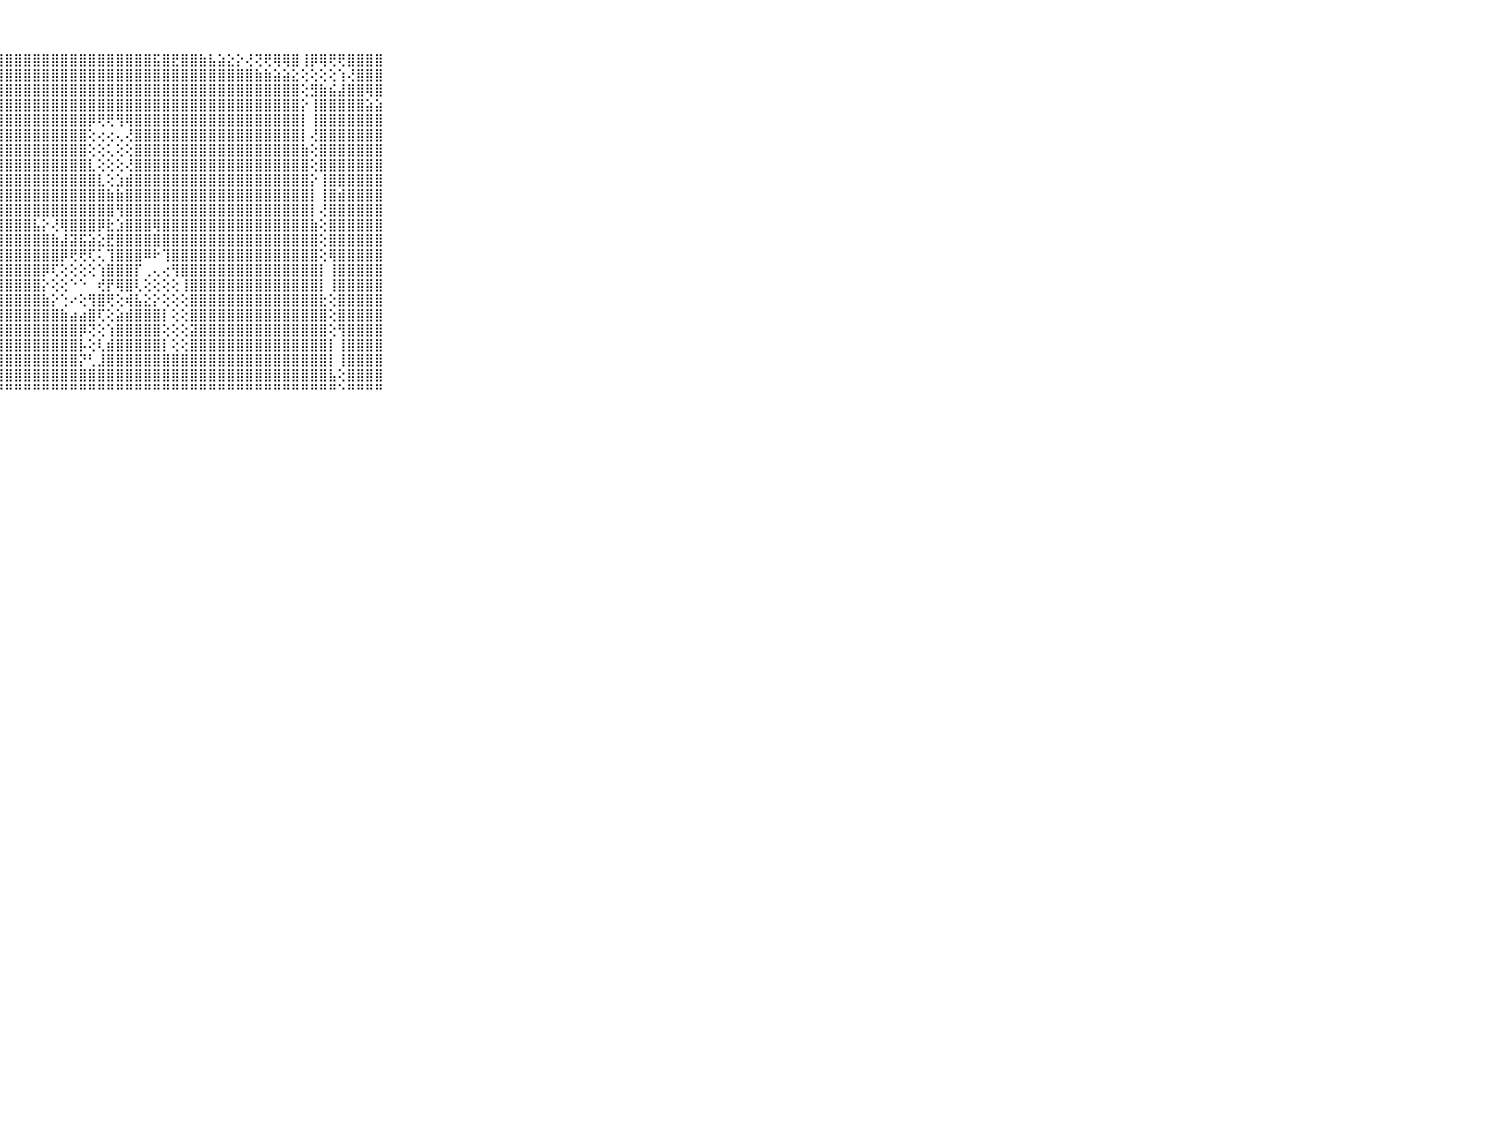

⠀⠀⠀⠀⠀⠀⠀⠀⠀⠀⠀⣿⣿⣿⣿⣿⣿⣿⣿⣿⣿⣿⣿⣿⣿⣿⣿⣿⣿⣿⣿⣿⣿⣿⣿⣿⣿⣿⣿⣿⣿⣿⣿⣿⣯⣿⣟⣿⣿⣷⣧⣵⣕⡕⢜⢝⢟⢿⢿⣿⢸⡿⢿⢟⢟⣿⣿⣿⣿⠀⠀⠀⠀⠀⠀⠀⠀⠀⠀⠀⠀
⠀⠀⠀⠀⠀⠀⠀⠀⠀⠀⠀⣿⣿⣿⣿⣿⣿⣿⣿⣿⣿⣿⣿⣿⣿⣿⣿⣿⣿⣿⣿⣿⣿⣿⣿⣿⣿⣿⣿⣿⣿⣿⣿⣿⣿⣿⣿⣿⣿⣿⣿⣿⣿⣿⣿⣷⣷⣵⣵⣕⢕⢕⢕⢕⢱⢜⣿⣿⣿⠀⠀⠀⠀⠀⠀⠀⠀⠀⠀⠀⠀
⠀⠀⠀⠀⠀⠀⠀⠀⠀⠀⠀⣿⣿⣿⣿⣿⣿⣿⣿⣿⣿⣿⣿⣿⣿⣿⣿⣿⣿⣿⣿⣿⣿⣿⣿⣿⣿⣿⣿⣿⣿⣿⣿⣿⣿⣿⣿⣿⣿⣿⣿⣿⣿⣿⣿⣿⣿⣿⣿⣿⢕⣻⣷⣮⣼⣿⣿⢿⣿⠀⠀⠀⠀⠀⠀⠀⠀⠀⠀⠀⠀
⠀⠀⠀⠀⠀⠀⠀⠀⠀⠀⠀⣿⣿⣿⣿⣿⣿⣿⣿⣿⣿⣿⣿⣿⣿⣿⣿⣿⣿⣿⣿⣿⣿⣿⣿⣿⣿⣿⣿⣿⣿⣿⣿⣿⣿⣿⣿⣿⣿⣿⣿⣿⣿⣿⣿⣿⣿⣿⣿⣿⡕⢸⣿⣿⣿⣿⣿⣵⣵⠀⠀⠀⠀⠀⠀⠀⠀⠀⠀⠀⠀
⠀⠀⠀⠀⠀⠀⠀⠀⠀⠀⠀⣿⣿⣿⣿⣿⣿⣿⣿⣿⣿⣿⣿⣿⣿⣿⣿⣿⣿⣿⣿⣿⣿⣿⣿⣿⣿⡿⢟⢟⢻⢿⣿⣿⣿⣿⣿⣿⣿⣿⣿⣿⣿⣿⣿⣿⣿⣿⣿⣿⡇⢸⣿⣿⣿⣿⣿⣿⣿⠀⠀⠀⠀⠀⠀⠀⠀⠀⠀⠀⠀
⠀⠀⠀⠀⠀⠀⠀⠀⠀⠀⠀⣿⣿⣿⣿⣿⣿⣿⣿⣿⣿⣿⣿⣿⣿⣿⣿⣿⣿⣿⣿⣿⣿⣿⣿⣿⣿⢕⢔⢔⢄⢜⣿⣿⣿⣿⣿⣿⣿⣿⣿⣿⣿⣿⣿⣿⣿⣿⣿⣿⡇⢜⣿⣿⣿⣿⣿⣿⣿⠀⠀⠀⠀⠀⠀⠀⠀⠀⠀⠀⠀
⠀⠀⠀⠀⠀⠀⠀⠀⠀⠀⠀⣿⣿⣿⣿⣿⣿⣿⣿⣿⣿⣿⣿⣿⣿⣿⣿⣿⣿⣿⣿⣿⣿⣿⣿⣿⣿⢕⢕⢅⢕⢕⣿⣿⣿⣿⣿⣿⣿⣿⣿⣿⣿⣿⣿⣿⣿⣿⣿⣿⣷⢕⣿⣿⣿⣿⣿⣿⣿⠀⠀⠀⠀⠀⠀⠀⠀⠀⠀⠀⠀
⠀⠀⠀⠀⠀⠀⠀⠀⠀⠀⠀⣿⣿⣿⣿⣿⣿⣿⣿⣿⣿⣿⣿⣿⣿⣿⣿⣿⣿⣿⣿⣿⣿⣿⣿⣿⣿⣇⢕⢕⢕⢜⣿⣿⣿⣿⣿⣿⣿⣿⣿⣿⣿⣿⣿⣿⣿⣿⣿⣿⣿⢕⣿⣿⣿⣿⣿⣿⣿⠀⠀⠀⠀⠀⠀⠀⠀⠀⠀⠀⠀
⠀⠀⠀⠀⠀⠀⠀⠀⠀⠀⠀⣿⣿⣿⣿⣿⣿⣿⣿⣿⣿⣿⣿⣿⣿⣿⣿⣿⣿⣿⣿⣿⣿⣿⣿⣿⣿⣿⣇⢕⣱⣾⣿⣿⣿⣿⣿⣿⣿⣿⣿⣿⣿⣿⣿⣿⣿⣿⣿⣿⣿⡕⢸⣿⣿⣿⣿⣿⣿⠀⠀⠀⠀⠀⠀⠀⠀⠀⠀⠀⠀
⠀⠀⠀⠀⠀⠀⠀⠀⠀⠀⠀⣿⣿⣿⣿⣿⣿⣿⣿⣿⣿⣿⣿⣿⣿⣿⣿⣿⣿⣿⣿⣿⣿⣿⣿⣿⣿⣿⣿⣷⣷⣿⣿⣿⣿⣿⣿⣿⣿⣿⣿⣿⣿⣿⣿⣿⣿⣿⣿⣿⣿⡇⢸⣿⣾⣿⣿⣿⣿⠀⠀⠀⠀⠀⠀⠀⠀⠀⠀⠀⠀
⠀⠀⠀⠀⠀⠀⠀⠀⠀⠀⠀⣿⣿⣿⣿⣿⣿⣿⣿⣿⣿⣿⣿⣿⣿⣿⣿⣿⣿⣿⣿⣿⣿⣿⣿⣿⣿⣿⣿⣿⢻⣿⣿⣿⣿⣿⣿⣿⣿⣿⣿⣿⣿⣿⣿⣿⣿⣿⣿⣿⣿⡇⢜⣿⣿⣿⣿⣿⣿⠀⠀⠀⠀⠀⠀⠀⠀⠀⠀⠀⠀
⠀⠀⠀⠀⠀⠀⠀⠀⠀⠀⠀⣿⣿⣿⣿⣿⣿⣿⣿⣿⣿⣿⣿⣿⣿⣿⣿⣿⣿⣿⣿⣧⡕⢜⢿⣿⣿⣿⡿⣗⣱⣿⣿⣿⢿⣿⣿⣿⣿⣿⣿⣿⣿⣿⣿⣿⣿⣿⣿⣿⣿⣷⢕⣿⣿⣿⣿⣿⣿⠀⠀⠀⠀⠀⠀⠀⠀⠀⠀⠀⠀
⠀⠀⠀⠀⠀⠀⠀⠀⠀⠀⠀⣿⣿⣿⣿⣿⣿⣿⣿⣿⣿⣿⣿⣿⣿⣿⣿⣿⣿⣿⣿⣿⣿⣷⣼⣽⣯⣵⣕⣟⣿⣿⣿⣿⣿⣿⣿⣿⣿⣿⣿⣿⣿⣿⣿⣿⣿⣿⣿⣿⣿⣿⢕⣿⣿⣿⣿⣿⣿⠀⠀⠀⠀⠀⠀⠀⠀⠀⠀⠀⠀
⠀⠀⠀⠀⠀⠀⠀⠀⠀⠀⠀⣿⣿⣿⣿⣿⣿⣿⣿⣿⣿⣿⣿⣿⣿⣿⣿⣿⣿⣿⣿⣿⣿⣿⡿⢟⢟⢏⢅⢹⣿⣿⣿⠿⠗⢹⣿⣿⣿⣿⣿⣿⣿⣿⣿⣿⣿⣿⣿⣿⣿⣿⢕⢿⣿⣿⣿⣿⣿⠀⠀⠀⠀⠀⠀⠀⠀⠀⠀⠀⠀
⠀⠀⠀⠀⠀⠀⠀⠀⠀⠀⠀⣿⣿⣿⣿⣿⣿⣿⣿⣿⣿⣿⣿⣿⣿⣿⣿⣿⣿⣿⣿⣿⡿⢏⢕⢕⢕⢕⢱⣿⣿⣿⡏⢀⢄⢔⢻⣿⣿⣿⣿⣿⣿⣿⣿⣿⣿⣿⣿⣿⣿⣿⡇⢸⣿⣿⣿⣿⣿⠀⠀⠀⠀⠀⠀⠀⠀⠀⠀⠀⠀
⠀⠀⠀⠀⠀⠀⠀⠀⠀⠀⠀⣿⣿⣿⣿⣿⣿⣿⣿⣿⣿⣿⣿⣿⣿⣿⣿⣿⣿⣿⣿⣿⡕⢕⢕⠑⠑⠀⢞⡟⢿⣿⢇⢕⢕⢕⢕⢸⣿⣿⣿⣿⣿⣿⣿⣿⣿⣿⣿⣿⣿⣿⡇⢸⣿⣿⣿⣿⣿⠀⠀⠀⠀⠀⠀⠀⠀⠀⠀⠀⠀
⠀⠀⠀⠀⠀⠀⠀⠀⠀⠀⠀⣿⣿⣿⣿⣿⣿⣿⣿⣿⣿⣿⣿⣿⣿⣿⣿⣿⣿⣿⣿⣿⣷⡕⢑⠔⢕⢻⣿⢟⢕⢾⣧⣕⡕⢕⢕⢕⣿⣿⣿⣿⣿⣿⣿⣿⣿⣿⣿⣿⣿⣿⣗⢕⣿⣿⣿⣿⣿⠀⠀⠀⠀⠀⠀⠀⠀⠀⠀⠀⠀
⠀⠀⠀⠀⠀⠀⠀⠀⠀⠀⠀⣿⣿⣿⣿⣿⣿⣿⣿⣿⣿⣿⣿⣿⣿⣿⣿⣿⣿⣿⣿⣿⣿⣿⣷⣴⣴⣿⢏⢕⣵⣾⣿⣿⣿⡇⢕⢕⣿⣿⣿⣿⣿⣿⣿⣿⣿⣿⣿⣿⣿⣿⣿⢕⣿⣿⣿⣿⣿⠀⠀⠀⠀⠀⠀⠀⠀⠀⠀⠀⠀
⠀⠀⠀⠀⠀⠀⠀⠀⠀⠀⠀⣿⣿⣿⣿⣿⣿⣿⣿⣿⣿⣿⣿⣿⣿⣿⣿⣿⣿⣿⣿⣿⣿⣿⣿⣿⡿⢝⢕⢱⣿⣿⣿⣿⣿⢕⢕⢕⣽⣿⣿⣿⣿⣿⣿⣿⣿⣿⣿⣿⣿⣿⣿⢕⢻⣿⣿⣿⣿⠀⠀⠀⠀⠀⠀⠀⠀⠀⠀⠀⠀
⠀⠀⠀⠀⠀⠀⠀⠀⠀⠀⠀⣿⣿⣿⣿⣿⣿⣿⣿⣿⣿⣿⣿⣿⣿⣿⣿⣿⣿⣿⣿⣿⣿⣿⣿⣿⡧⢕⢇⣾⣿⣿⣿⣿⣿⡇⢕⢕⣿⣿⣿⣿⣿⣿⣿⣿⣿⣿⣿⣿⣿⣿⣿⡇⢸⣿⣿⣿⣿⠀⠀⠀⠀⠀⠀⠀⠀⠀⠀⠀⠀
⠀⠀⠀⠀⠀⠀⠀⠀⠀⠀⠀⣿⣿⣿⣿⣿⣿⣿⣿⣿⣿⣿⣿⣿⣿⣿⣿⣿⣿⣿⣿⣿⣿⣿⣿⣿⡝⢃⣸⣿⣿⣿⣿⣿⣿⣿⣿⣿⣿⣿⣿⣿⣿⣿⣿⣿⣿⣿⣿⣿⣿⣿⣿⡇⢸⣿⣿⣿⣿⠀⠀⠀⠀⠀⠀⠀⠀⠀⠀⠀⠀
⠀⠀⠀⠀⠀⠀⠀⠀⠀⠀⠀⣿⣿⣿⣿⣿⣿⣿⣿⣿⣿⣿⣿⣿⣿⣿⣿⣿⣿⣿⣿⣿⣿⣿⣿⣿⣿⣿⣿⣿⣿⣿⣿⣿⣿⣿⣿⣿⣿⣿⣿⣿⣿⣿⣿⣿⣿⣿⣿⣿⣿⣿⣿⣧⢕⣿⣿⣿⣿⠀⠀⠀⠀⠀⠀⠀⠀⠀⠀⠀⠀
⠀⠀⠀⠀⠀⠀⠀⠀⠀⠀⠀⠛⠛⠛⠛⠛⠛⠛⠛⠛⠛⠛⠛⠛⠛⠛⠛⠛⠛⠛⠛⠛⠛⠛⠛⠛⠛⠛⠛⠛⠛⠛⠛⠛⠛⠛⠛⠛⠛⠛⠛⠛⠛⠛⠛⠛⠛⠛⠛⠛⠛⠛⠛⠛⠑⠛⠛⠛⠛⠀⠀⠀⠀⠀⠀⠀⠀⠀⠀⠀⠀